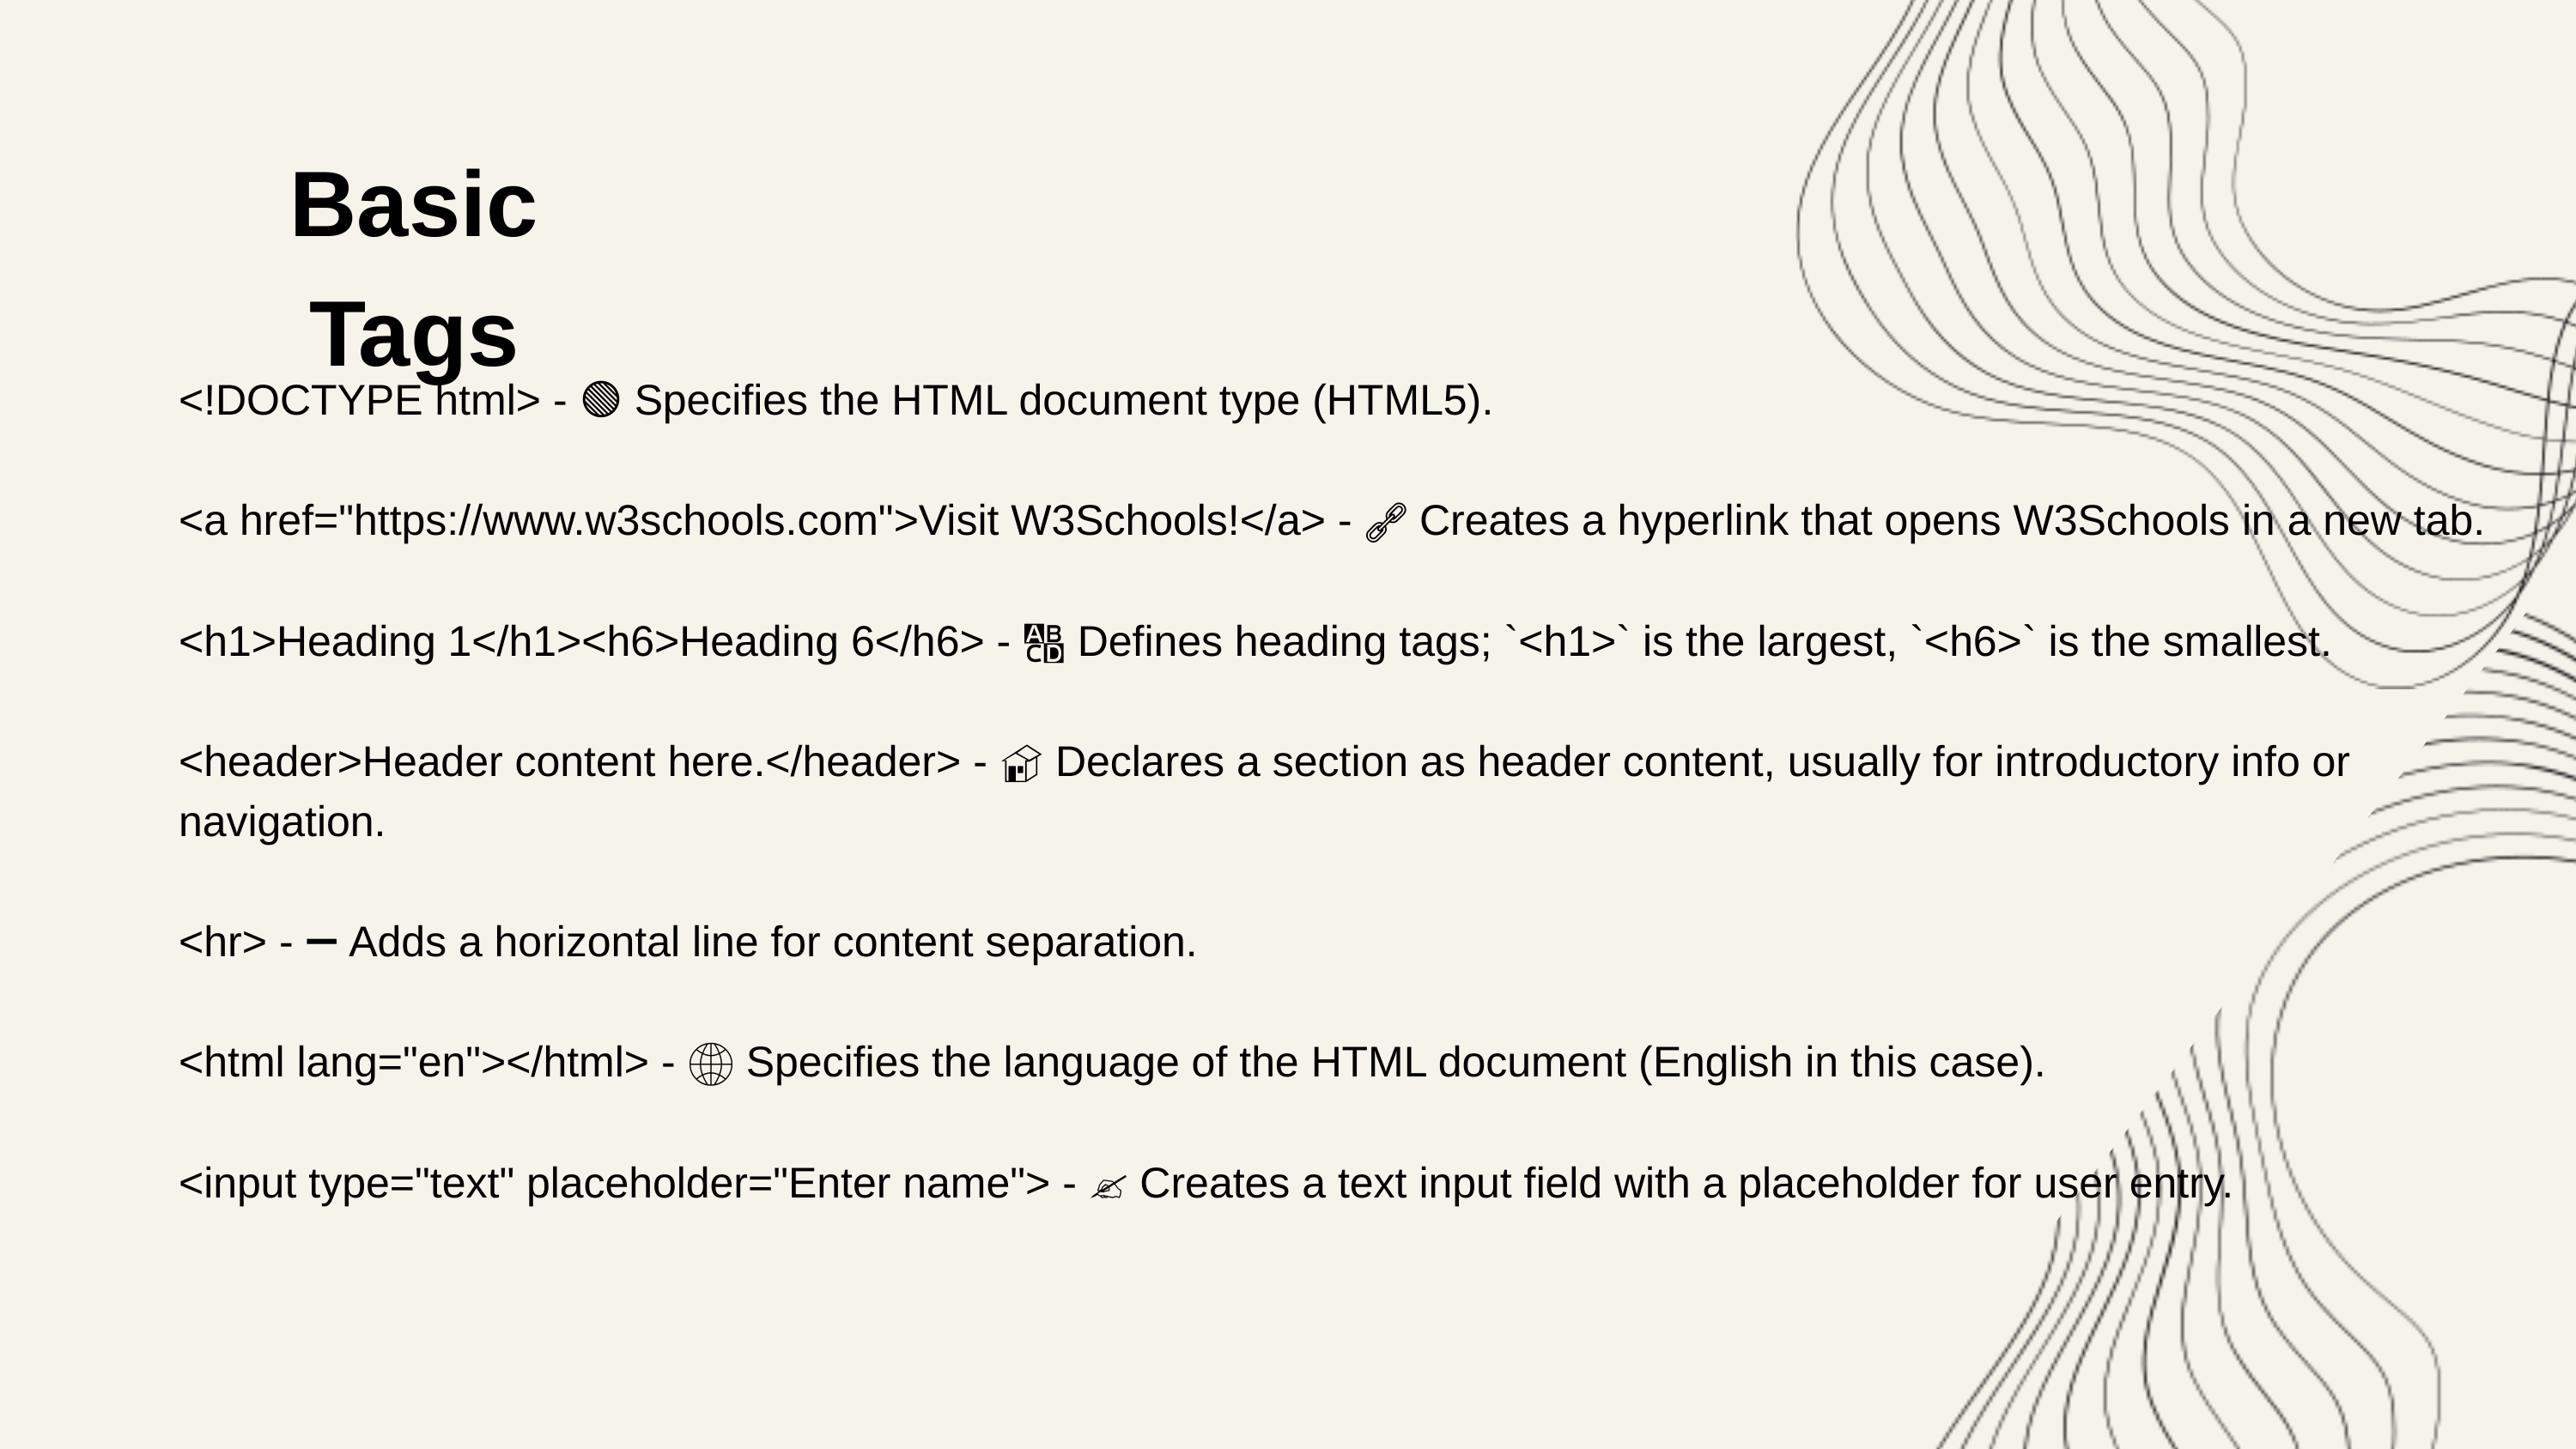

Basic Tags

<!DOCTYPE html> - 🟢 Specifies the HTML document type (HTML5).

<a href="https://www.w3schools.com">Visit W3Schools!</a> - 🔗 Creates a hyperlink that opens W3Schools in a new tab.

<h1>Heading 1</h1><h6>Heading 6</h6> - 🔠 Defines heading tags; `<h1>` is the largest, `<h6>` is the smallest.

<header>Header content here.</header> - 🏠 Declares a section as header content, usually for introductory info or navigation.

<hr> - ➖ Adds a horizontal line for content separation.

<html lang="en"></html> - 🌐 Specifies the language of the HTML document (English in this case).

<input type="text" placeholder="Enter name"> - ✍️ Creates a text input field with a placeholder for user entry.